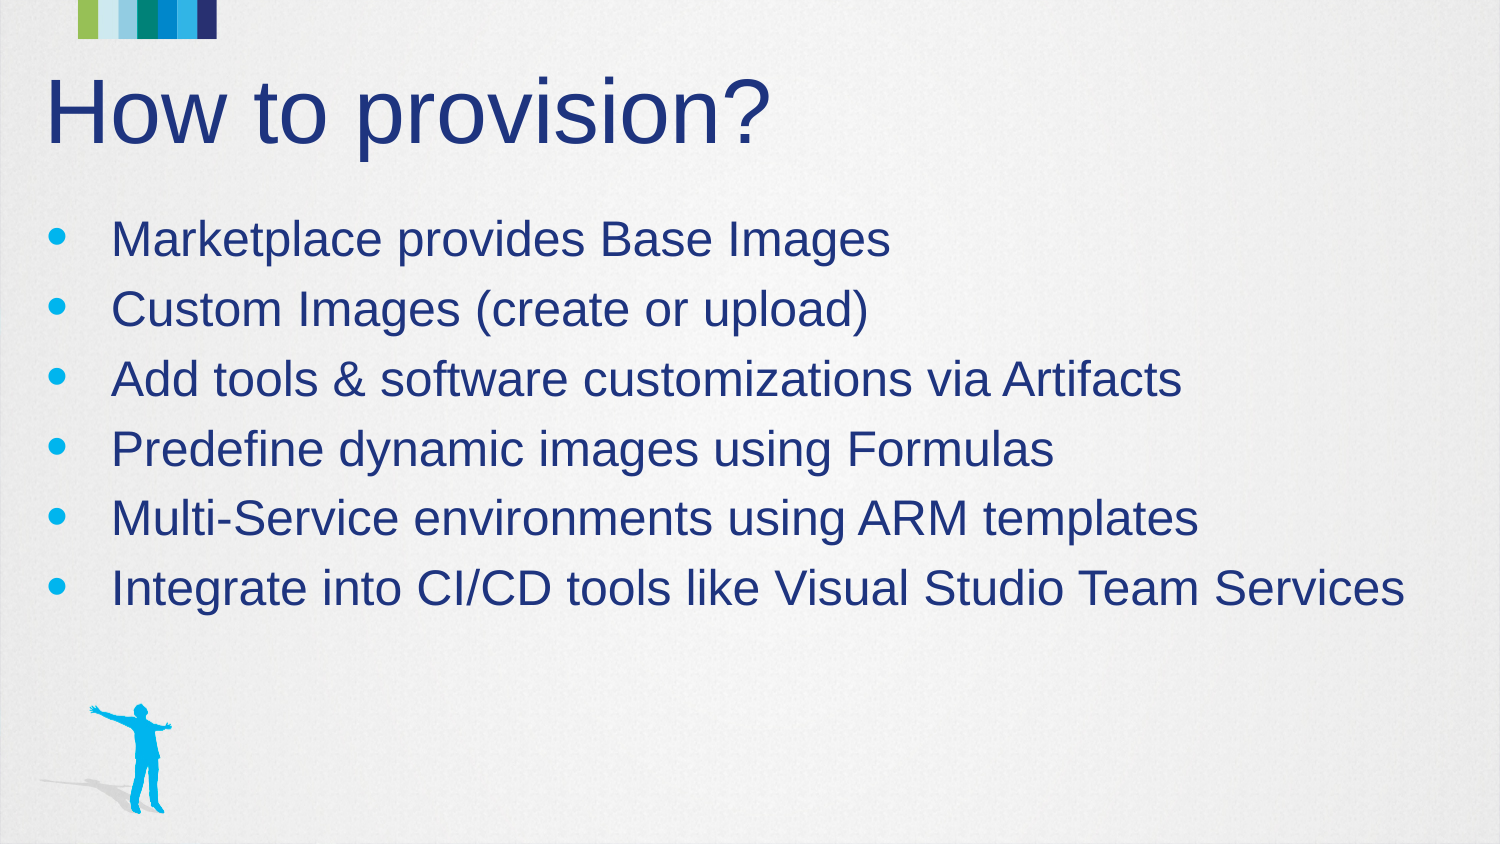

# How to provision?
Marketplace provides Base Images
Custom Images (create or upload)
Add tools & software customizations via Artifacts
Predefine dynamic images using Formulas
Multi-Service environments using ARM templates
Integrate into CI/CD tools like Visual Studio Team Services